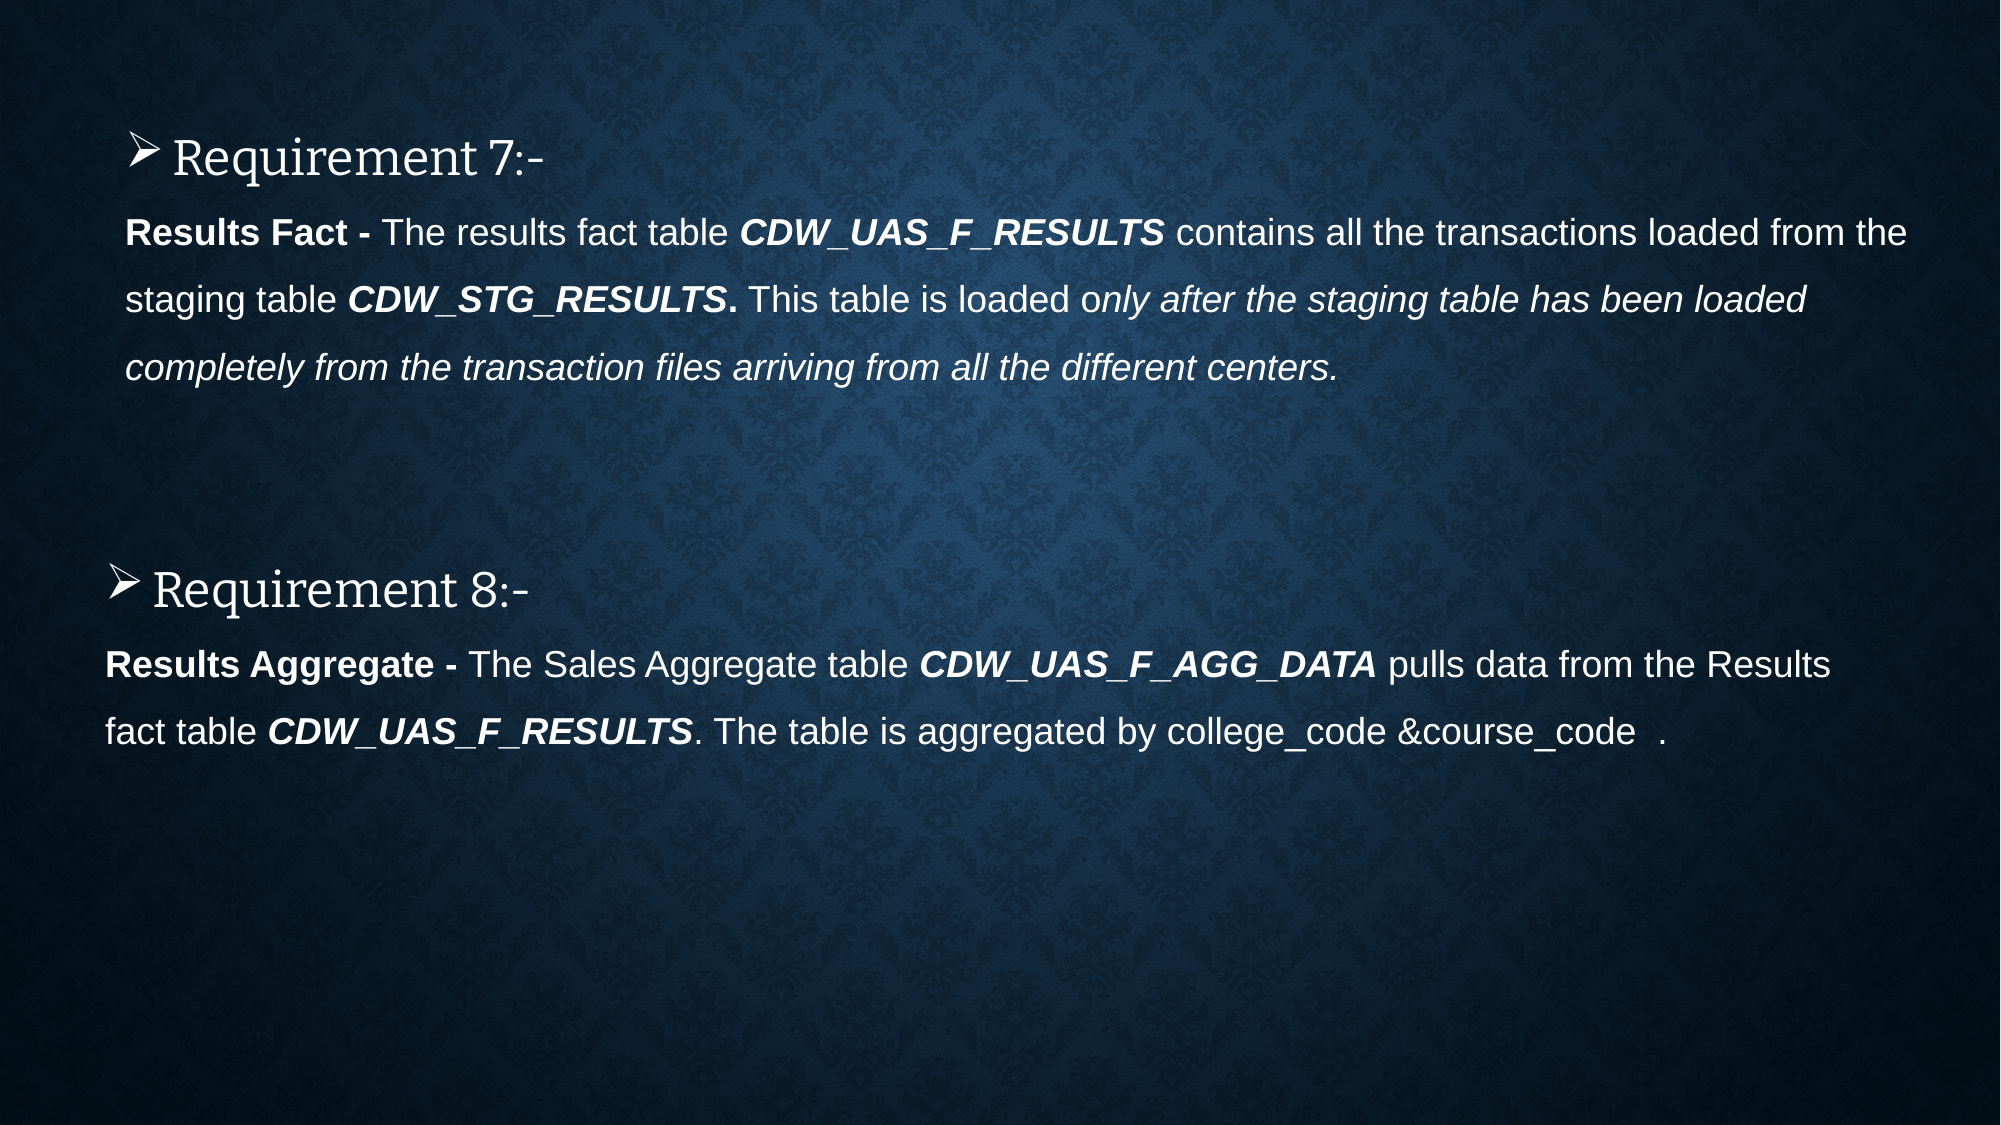

Requirement 7:-
Results Fact - The results fact table CDW_UAS_F_RESULTS contains all the transactions loaded from the staging table CDW_STG_RESULTS. This table is loaded only after the staging table has been loaded completely from the transaction files arriving from all the different centers.

Requirement 8:-
Results Aggregate - The Sales Aggregate table CDW_UAS_F_AGG_DATA pulls data from the Results fact table CDW_UAS_F_RESULTS. The table is aggregated by college_code &course_code  .